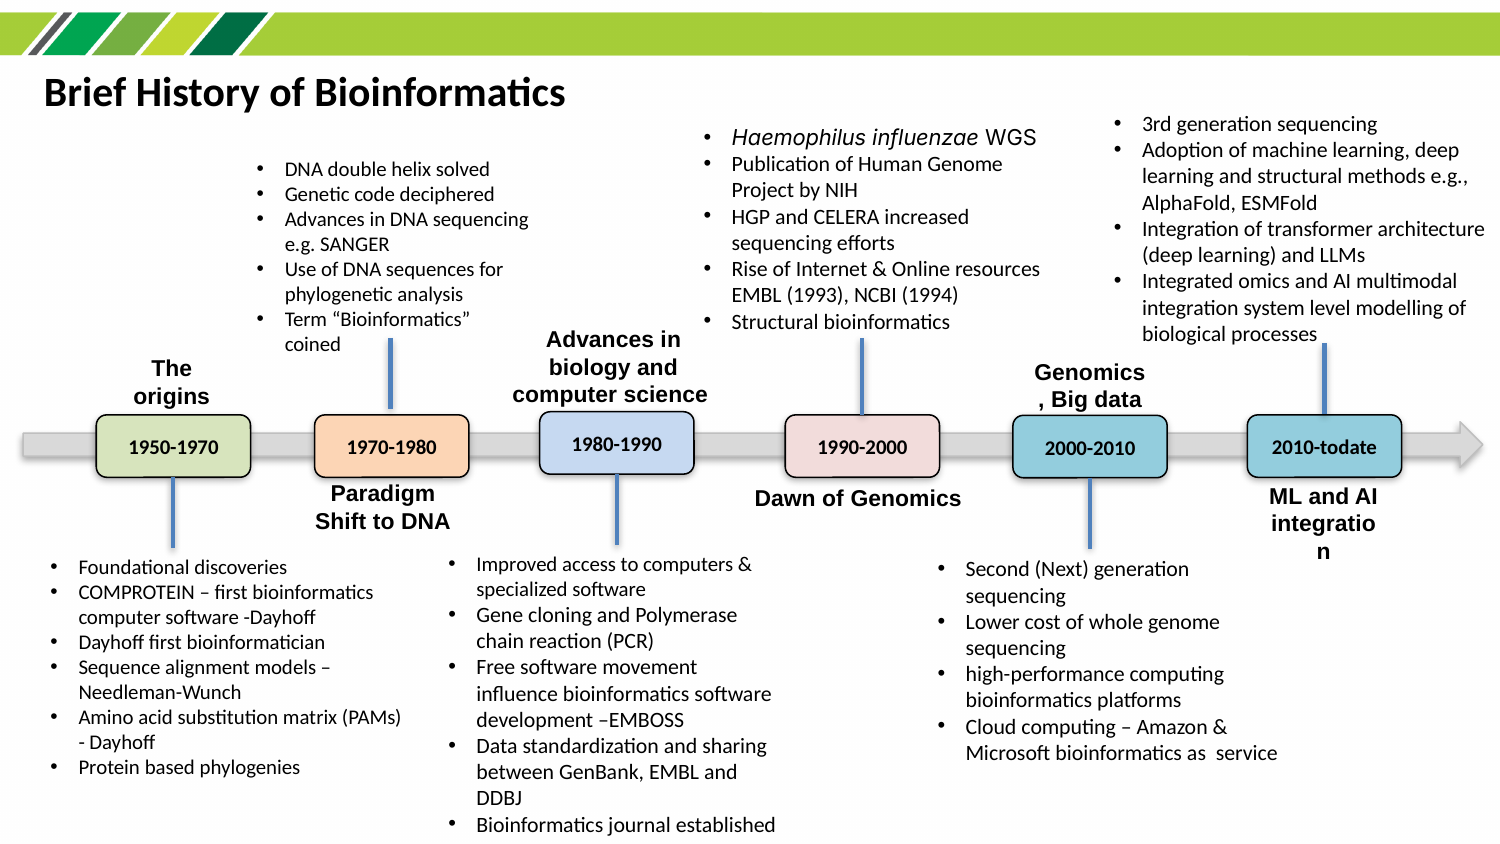

Brief History of Bioinformatics
3rd generation sequencing
Adoption of machine learning, deep learning and structural methods e.g., AlphaFold, ESMFold
Integration of transformer architecture (deep learning) and LLMs
Integrated omics and AI multimodal integration system level modelling of biological processes
2010-todate
ML and AI integration

Haemophilus influenzae WGS
Publication of Human Genome Project by NIH
HGP and CELERA increased sequencing efforts
Rise of Internet & Online resources EMBL (1993), NCBI (1994)
Structural bioinformatics
1990-2000
Dawn of Genomics
DNA double helix solved
Genetic code deciphered
Advances in DNA sequencing e.g. SANGER
Use of DNA sequences for phylogenetic analysis
Term “Bioinformatics” coined

1970-1980
Paradigm Shift to DNA
Advances in biology and computer science
1980-1990
Improved access to computers & specialized software
Gene cloning and Polymerase chain reaction (PCR)
Free software movement influence bioinformatics software development –EMBOSS
Data standardization and sharing between GenBank, EMBL and DDBJ
Bioinformatics journal established
The origins
1950-1970
Foundational discoveries
COMPROTEIN – first bioinformatics computer software -Dayhoff
Dayhoff first bioinformatician
Sequence alignment models – Needleman-Wunch
Amino acid substitution matrix (PAMs) - Dayhoff
Protein based phylogenies

Genomics, Big data
2000-2010
Second (Next) generation sequencing
Lower cost of whole genome sequencing
high-performance computing bioinformatics platforms
Cloud computing – Amazon & Microsoft bioinformatics as  service